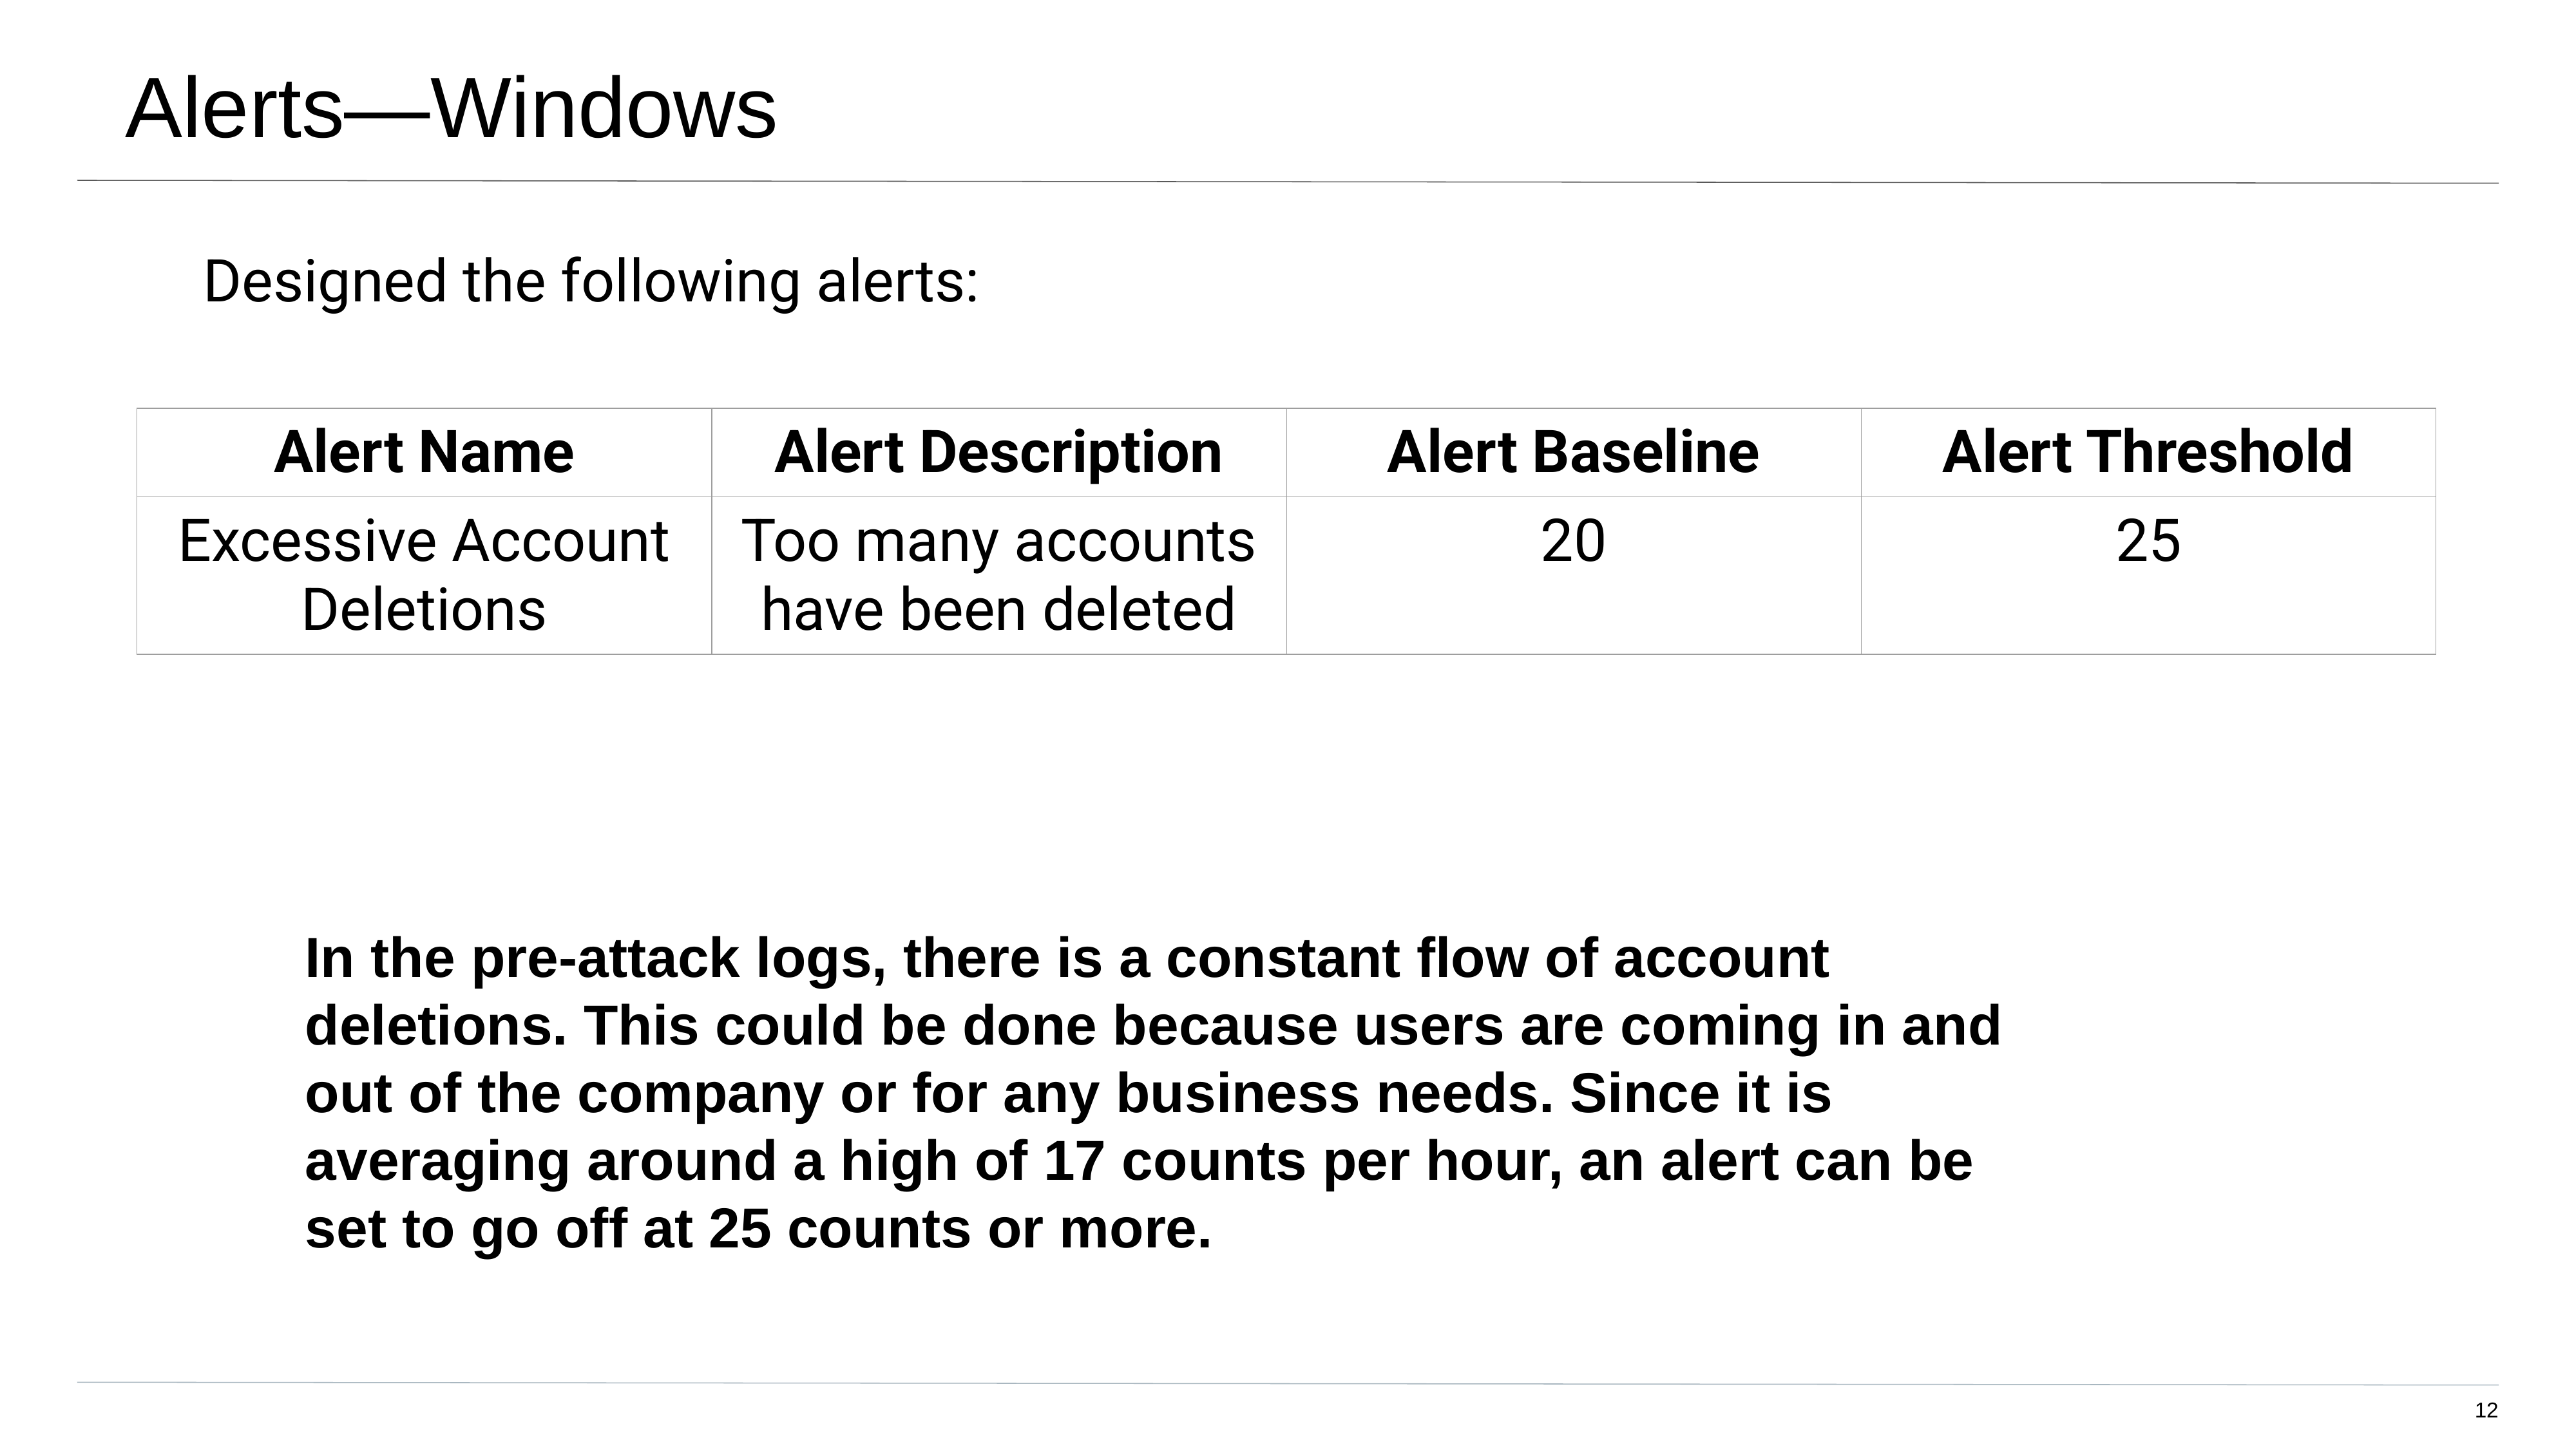

# Alerts—Windows
Designed the following alerts:

| Alert Name | Alert Description | Alert Baseline | Alert Threshold |
| --- | --- | --- | --- |
| Excessive Account Deletions | Too many accounts have been deleted | 20 | 25 |
In the pre-attack logs, there is a constant flow of account deletions. This could be done because users are coming in and out of the company or for any business needs. Since it is averaging around a high of 17 counts per hour, an alert can be set to go off at 25 counts or more.
12